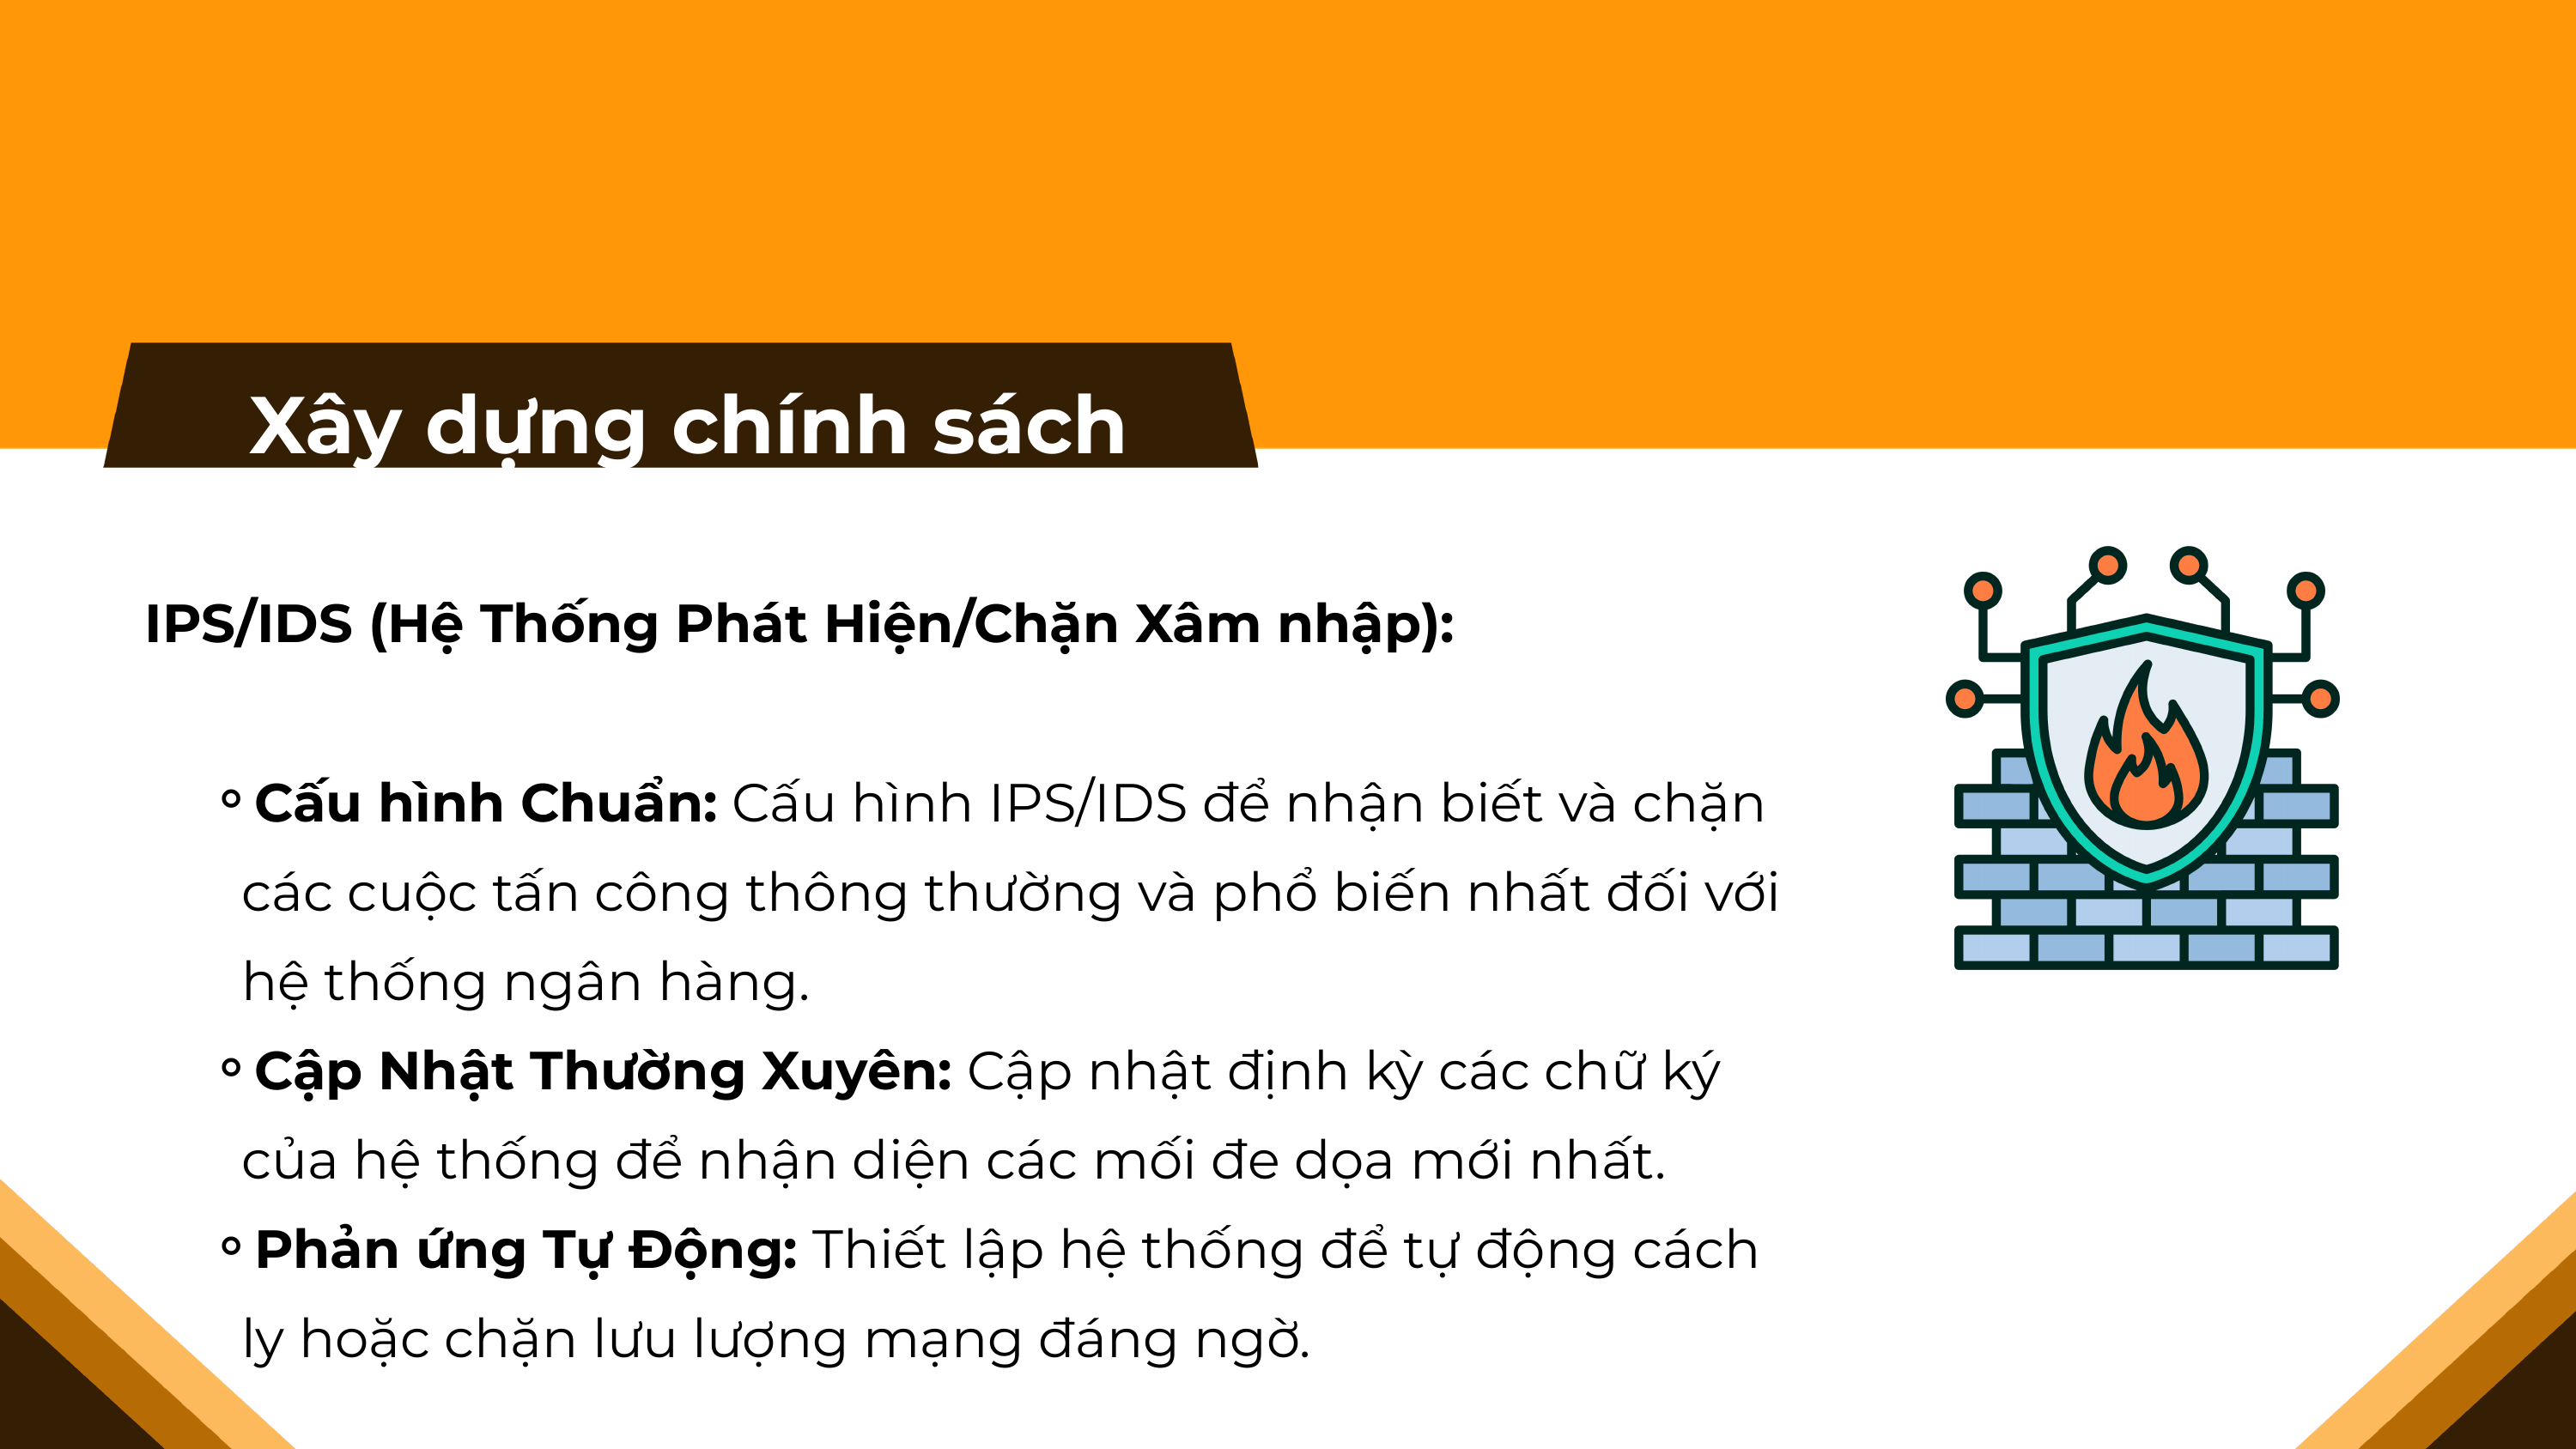

Xây dựng chính sách

IPS/IDS (Hệ Thống Phát Hiện/Chặn Xâm nhập):

Cấu hình Chuẩn: Cấu hình IPS/IDS để nhận biết và chặn các cuộc tấn công thông thường và phổ biến nhất đối với hệ thống ngân hàng.
Cập Nhật Thường Xuyên: Cập nhật định kỳ các chữ ký của hệ thống để nhận diện các mối đe dọa mới nhất.
Phản ứng Tự Động: Thiết lập hệ thống để tự động cách ly hoặc chặn lưu lượng mạng đáng ngờ.